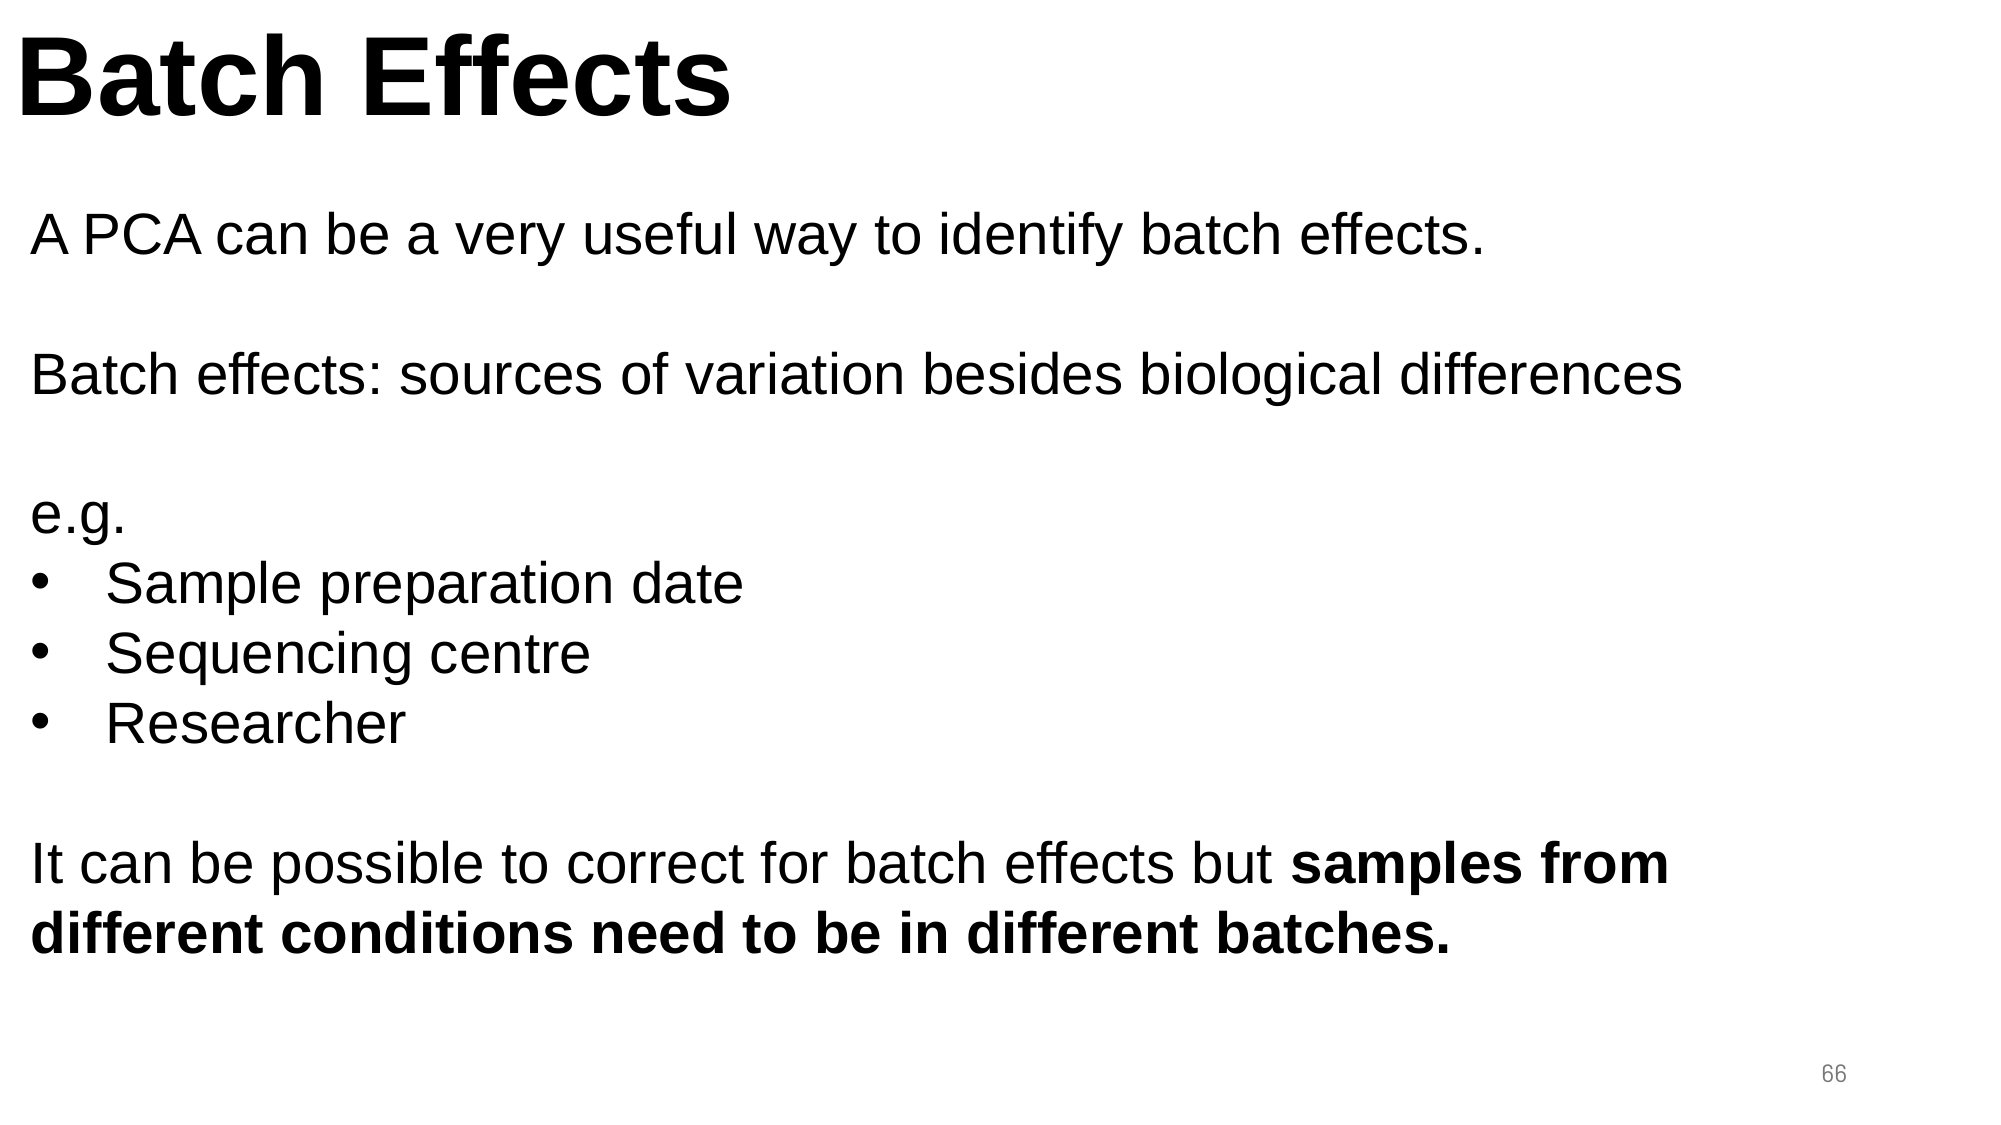

Batch Effects
A PCA can be a very useful way to identify batch effects.

Batch effects: sources of variation besides biological differences

e.g.
Sample preparation date
Sequencing centre
Researcher

It can be possible to correct for batch effects but samples from different conditions need to be in different batches.

66